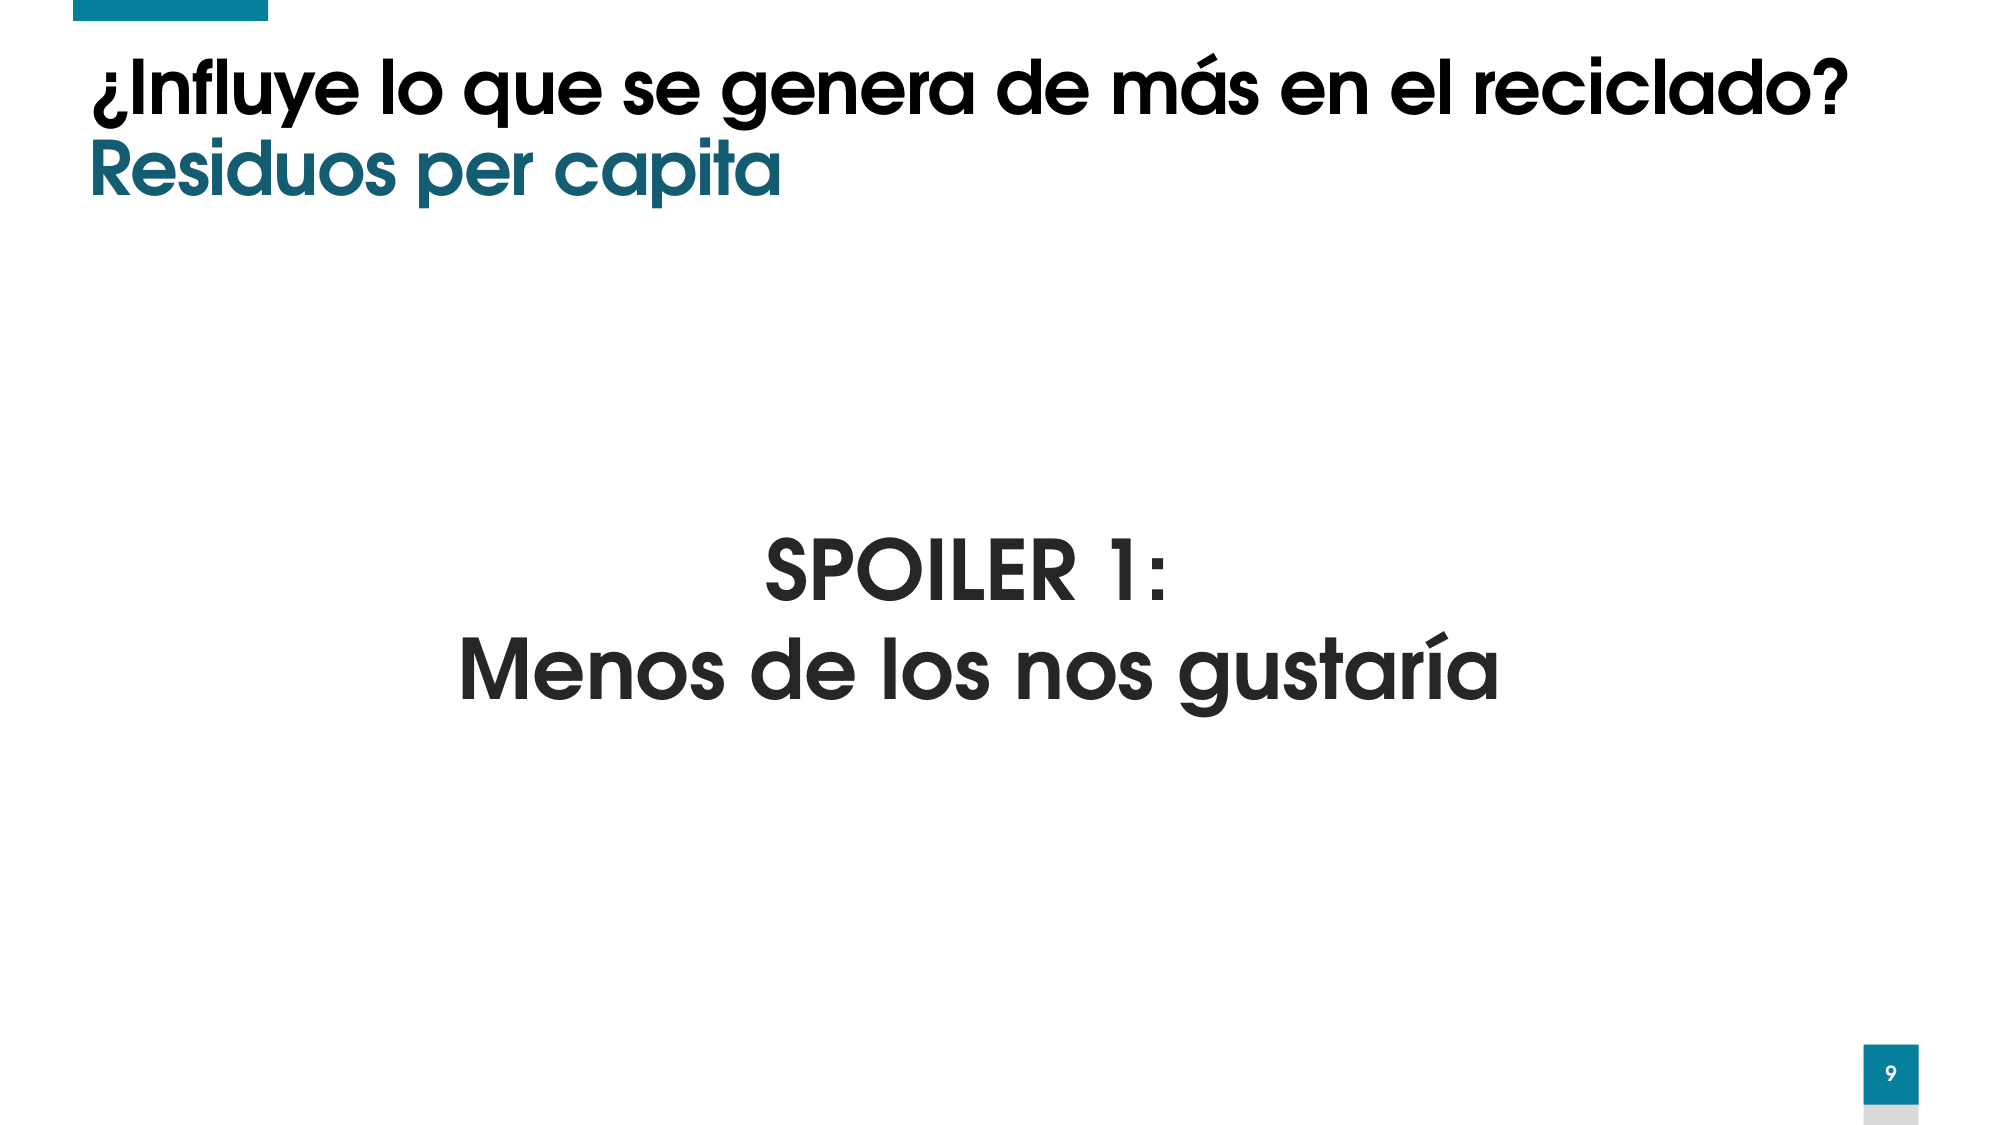

# ¿Influye lo que se genera de más en el reciclado? Residuos per capita
SPOILER 1:
Menos de los nos gustaría